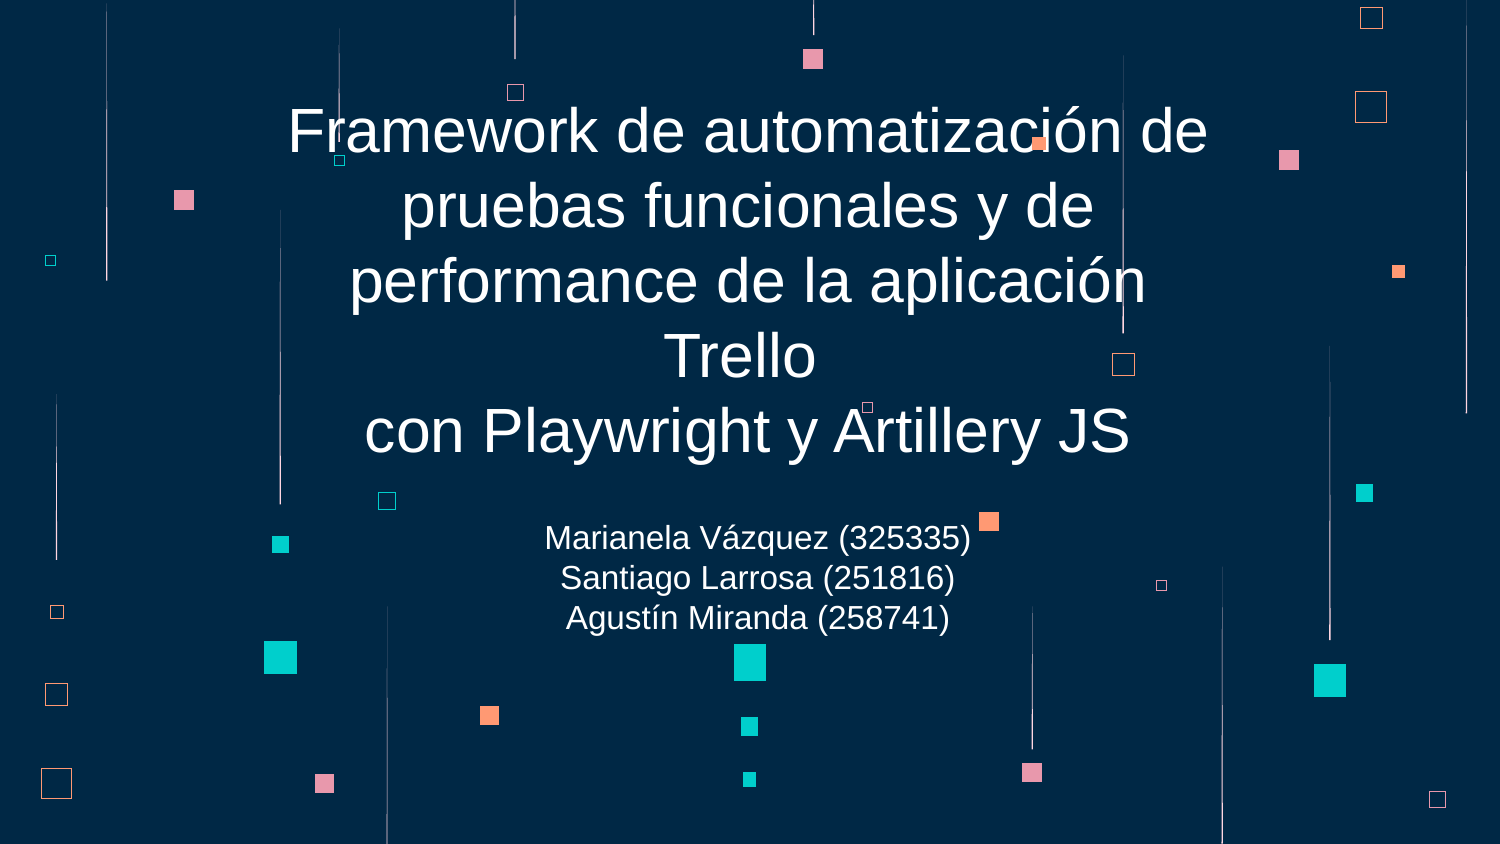

# Framework de automatización de pruebas funcionales y de performance de la aplicación Trello con Playwright y Artillery JS

Marianela Vázquez (325335)
Santiago Larrosa (251816)
Agustín Miranda (258741)